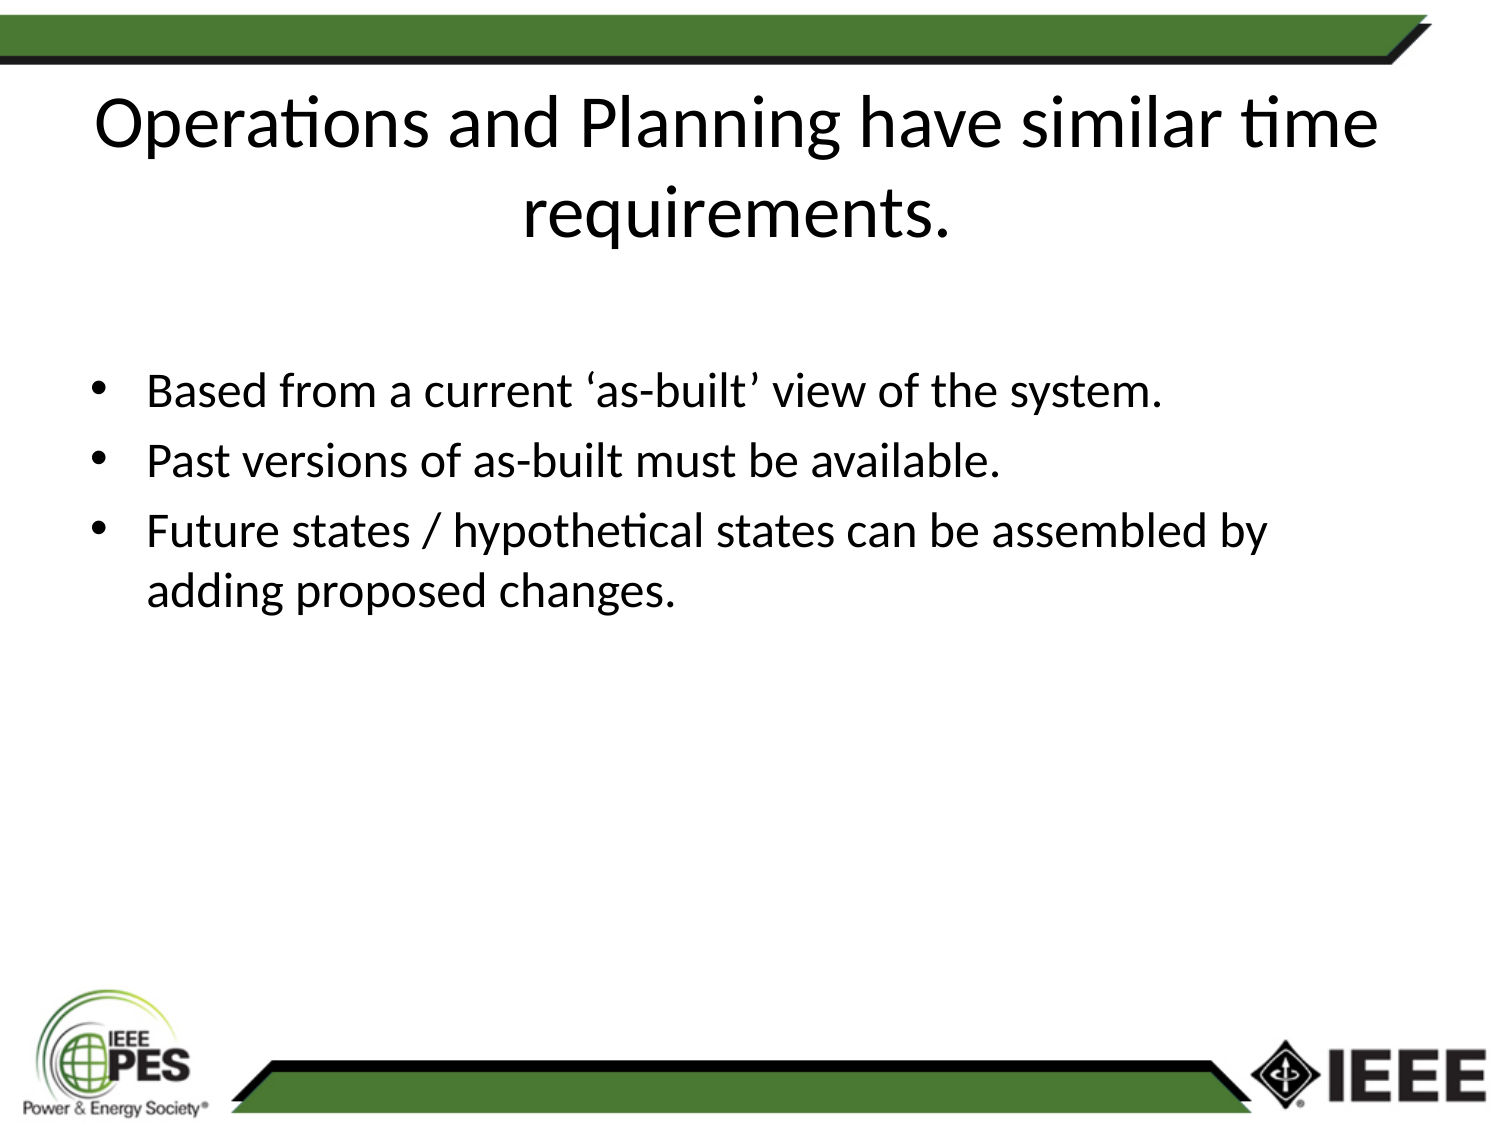

# Operations and Planning have similar time requirements.
Based from a current ‘as-built’ view of the system.
Past versions of as-built must be available.
Future states / hypothetical states can be assembled by adding proposed changes.